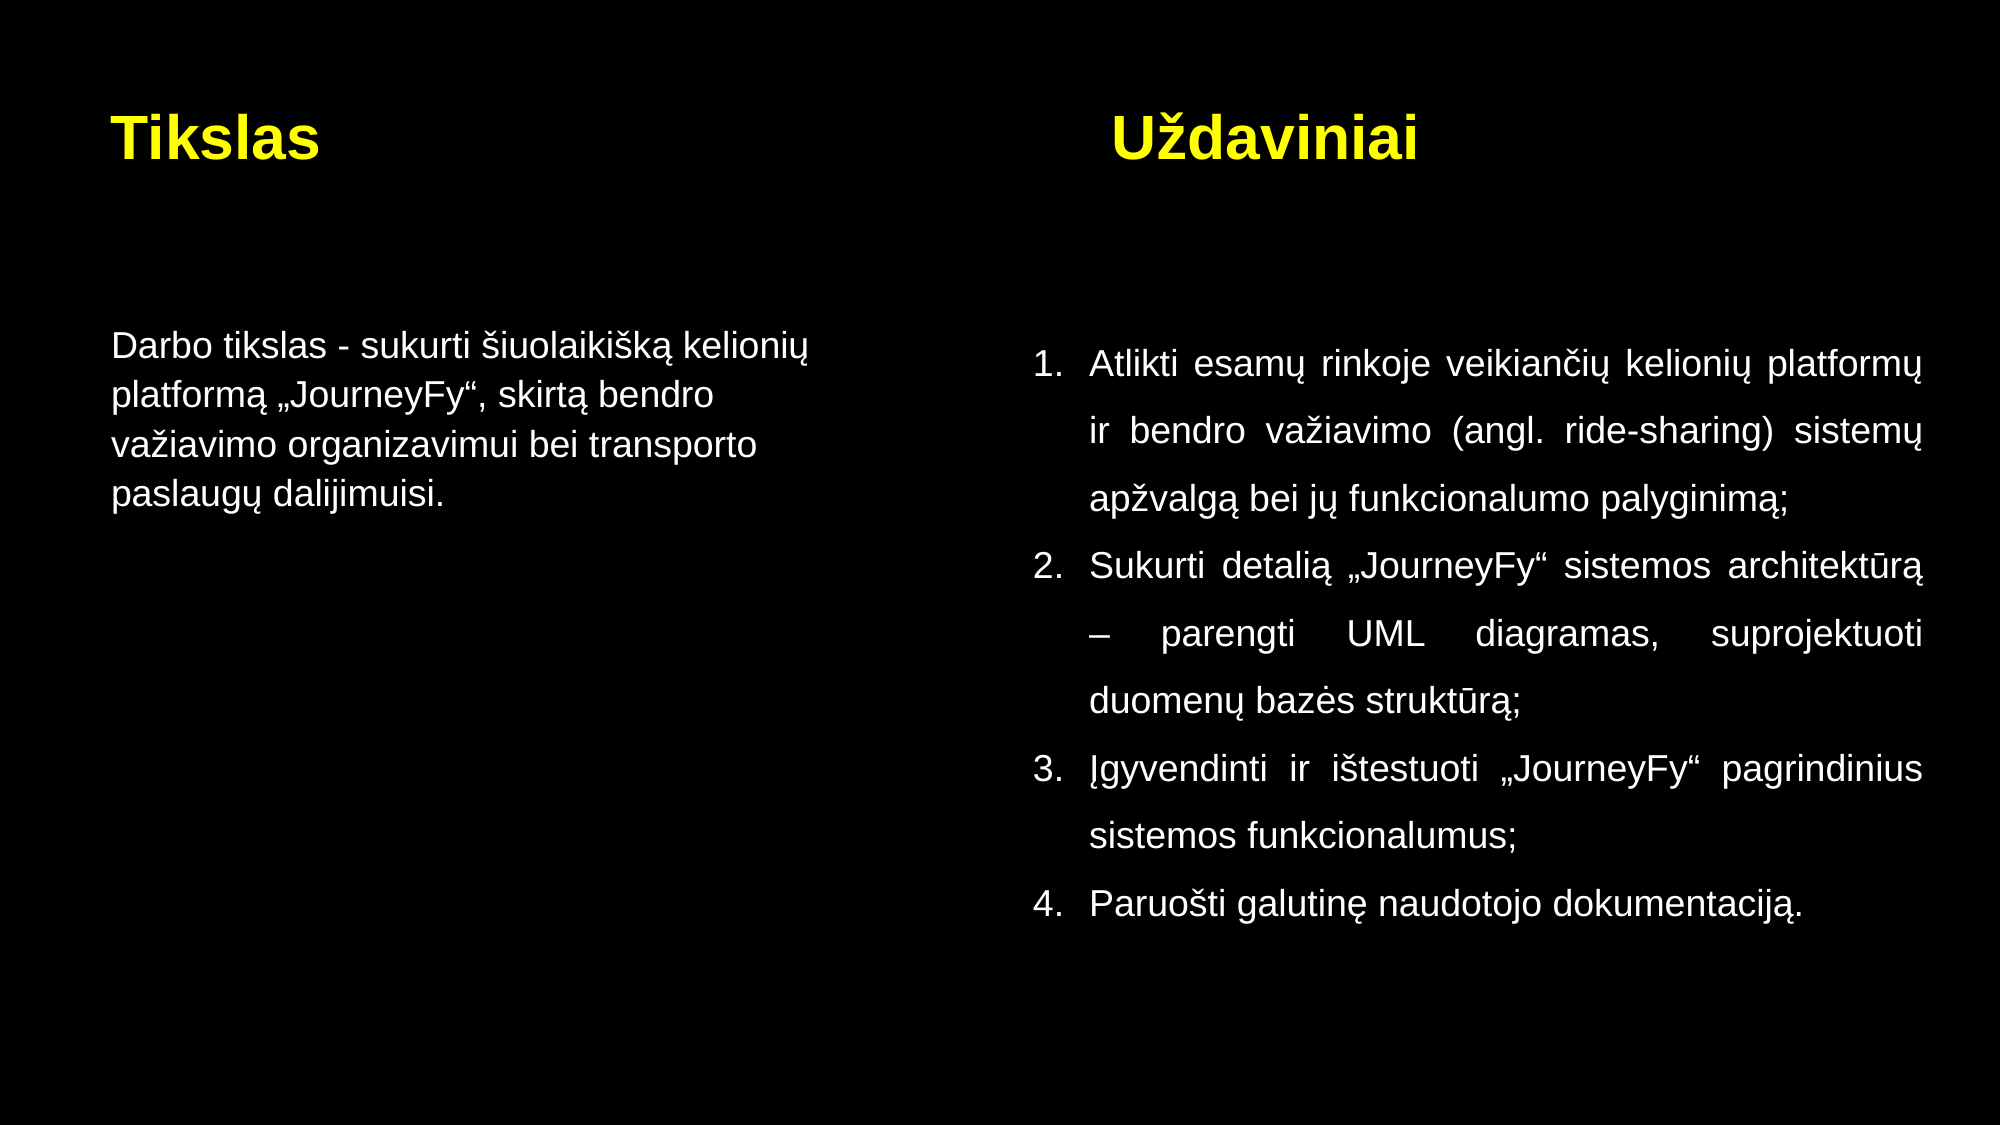

Tikslas
Uždaviniai
Darbo tikslas - sukurti šiuolaikišką kelionių platformą „JourneyFy“, skirtą bendro važiavimo organizavimui bei transporto paslaugų dalijimuisi.
Atlikti esamų rinkoje veikiančių kelionių platformų ir bendro važiavimo (angl. ride-sharing) sistemų apžvalgą bei jų funkcionalumo palyginimą;
Sukurti detalią „JourneyFy“ sistemos architektūrą – parengti UML diagramas, suprojektuoti duomenų bazės struktūrą;
Įgyvendinti ir ištestuoti „JourneyFy“ pagrindinius sistemos funkcionalumus;
Paruošti galutinę naudotojo dokumentaciją.
2